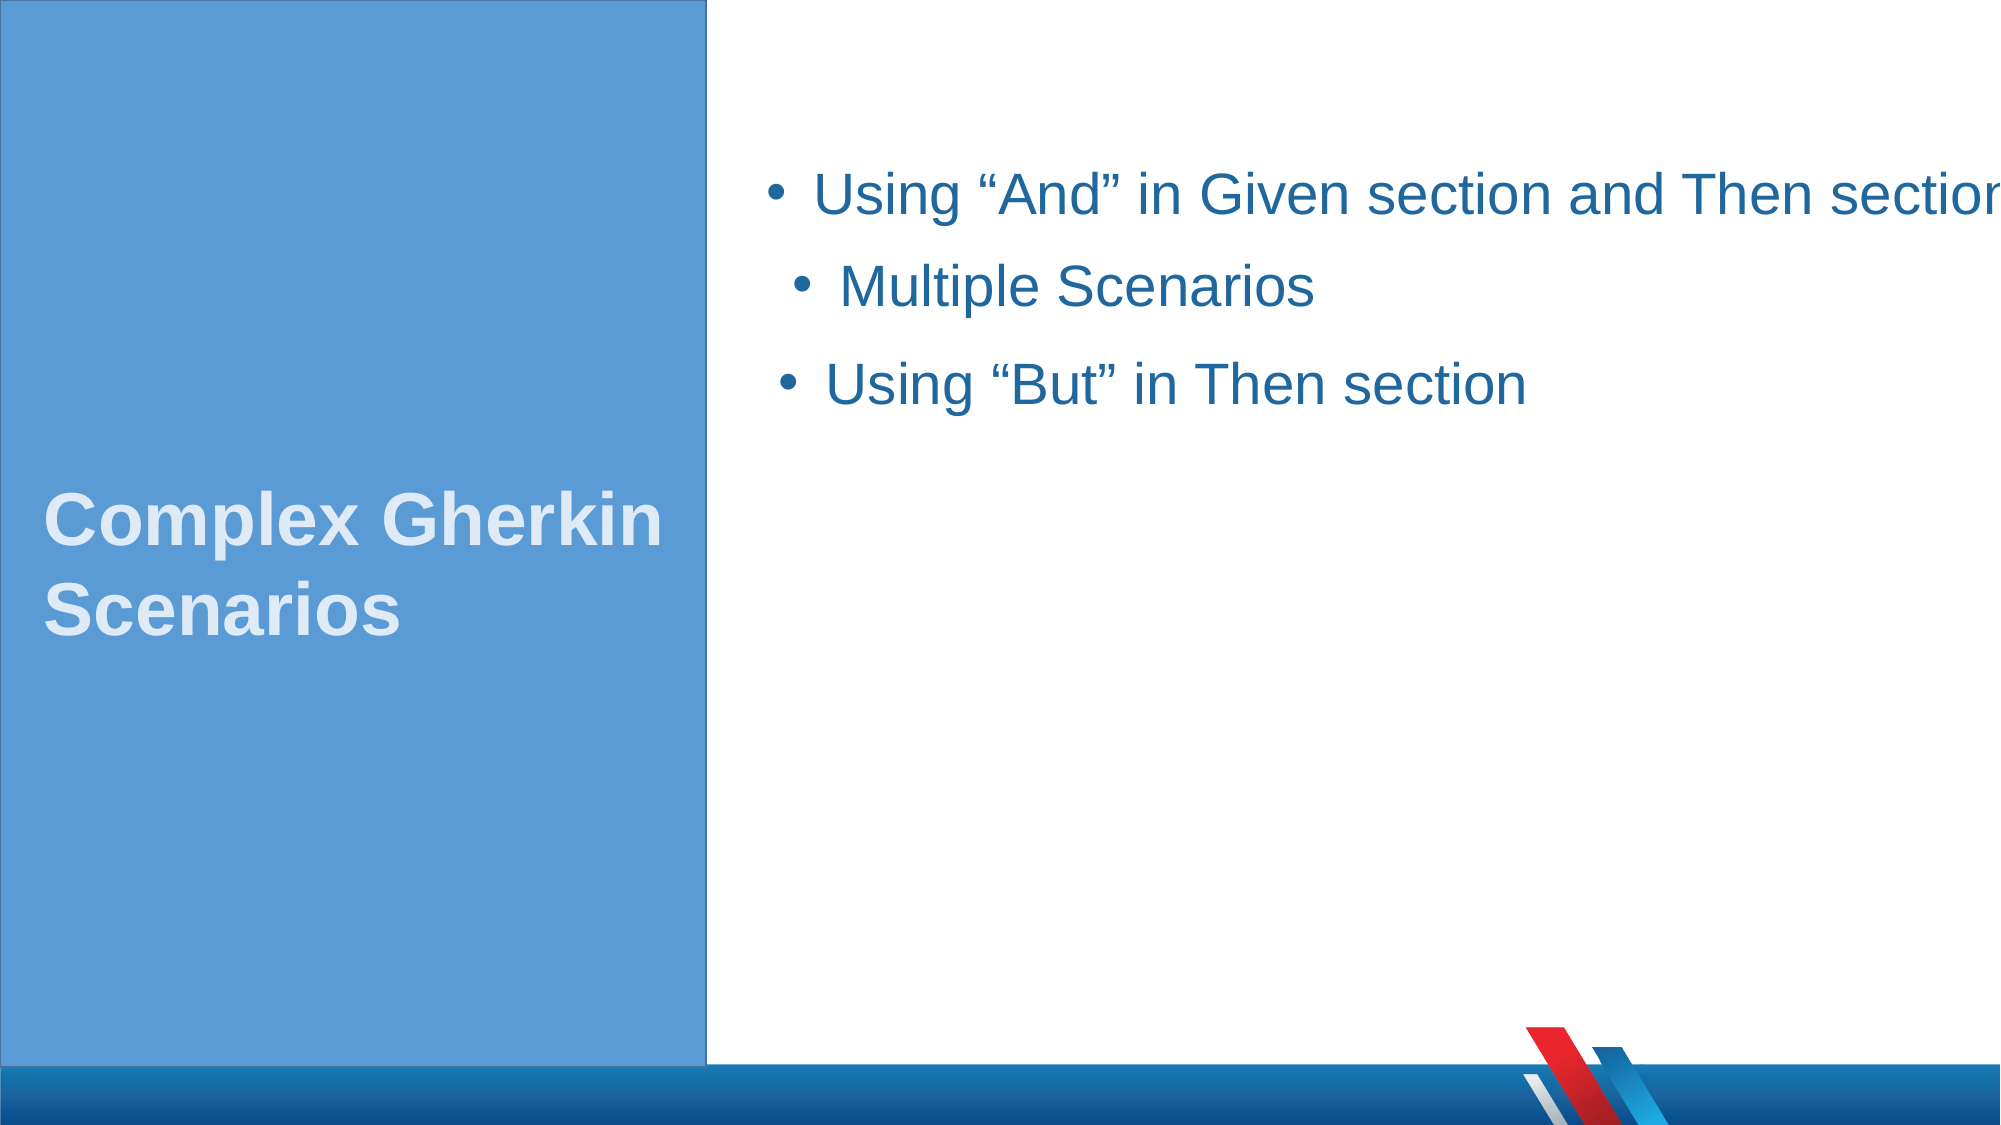

Using “And” in Given section and Then section
Multiple Scenarios
Using “But” in Then section
Complex Gherkin
Scenarios